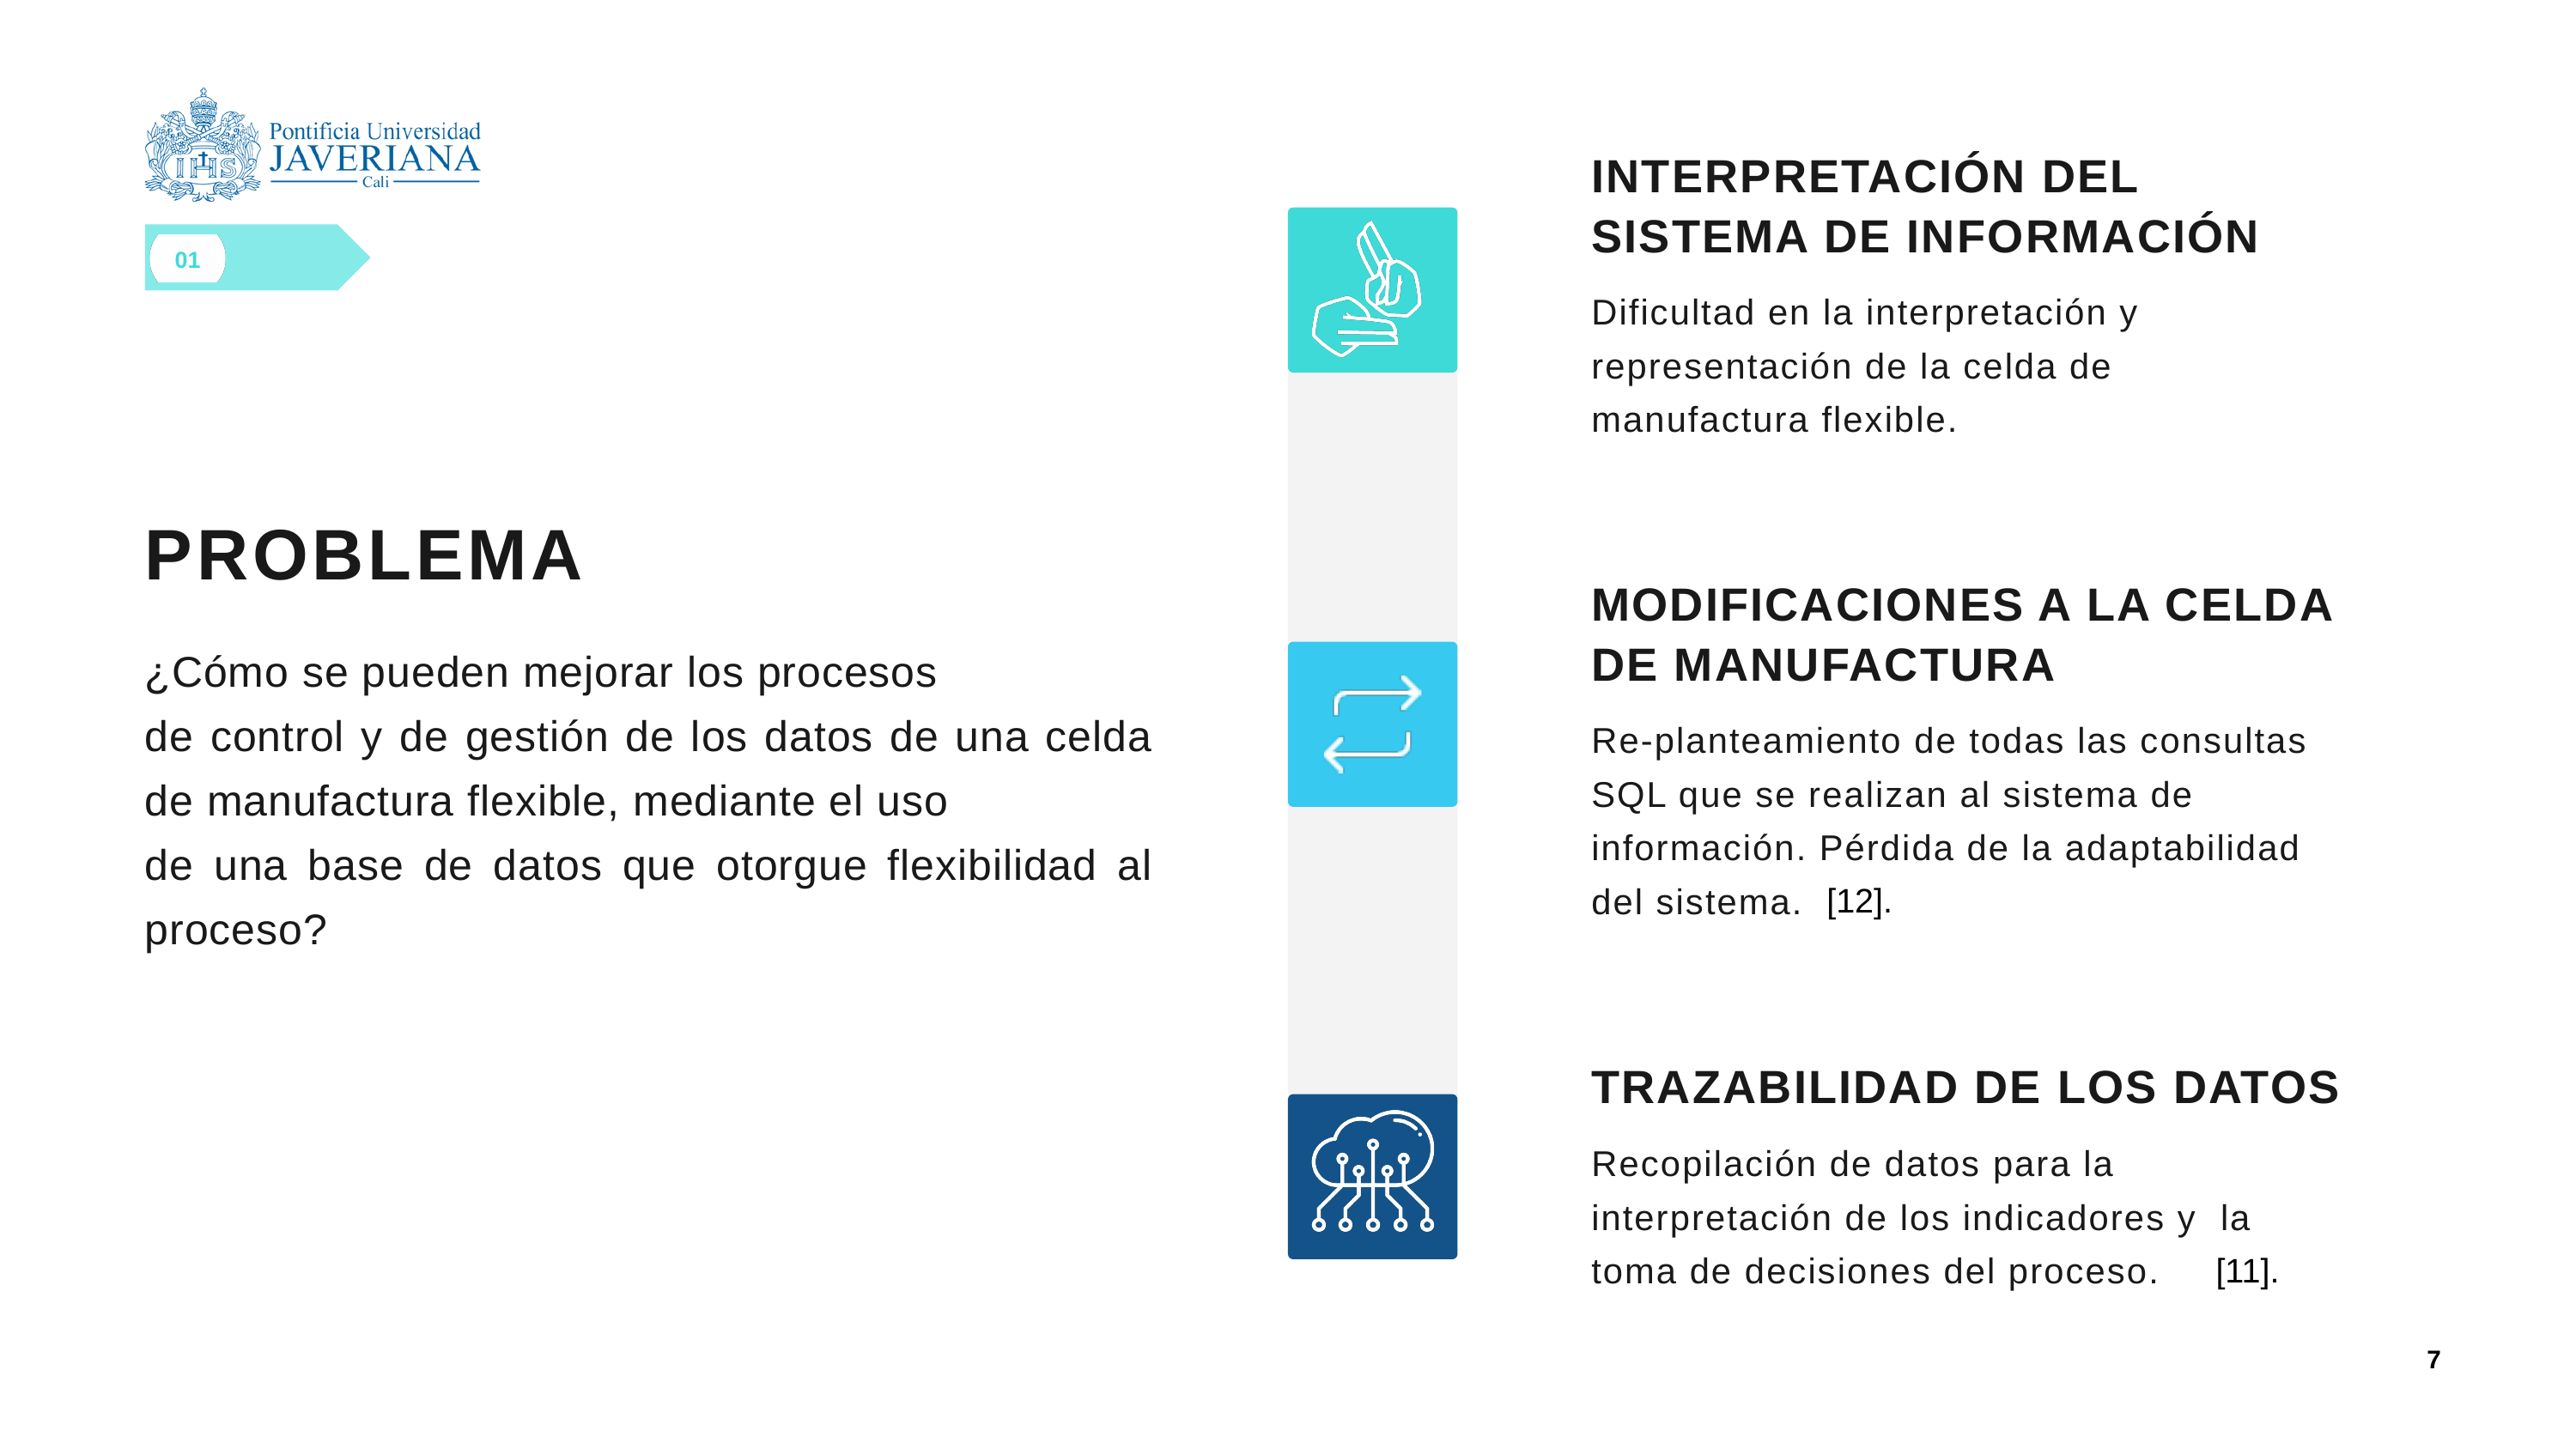

INTERPRETACIÓN DEL SISTEMA DE INFORMACIÓN
Dificultad en la interpretación y representación de la celda de manufactura flexible.

01
PROBLEMA
¿Cómo se pueden mejorar los procesos
de control y de gestión de los datos de una celda de manufactura flexible, mediante el uso
de una base de datos que otorgue flexibilidad al proceso?
MODIFICACIONES A LA CELDA DE MANUFACTURA
Re-planteamiento de todas las consultas SQL que se realizan al sistema de información. Pérdida de la adaptabilidad del sistema.

[12].
TRAZABILIDAD DE LOS DATOS
Recopilación de datos para la interpretación de los indicadores y  la toma de decisiones del proceso.

[11].
7